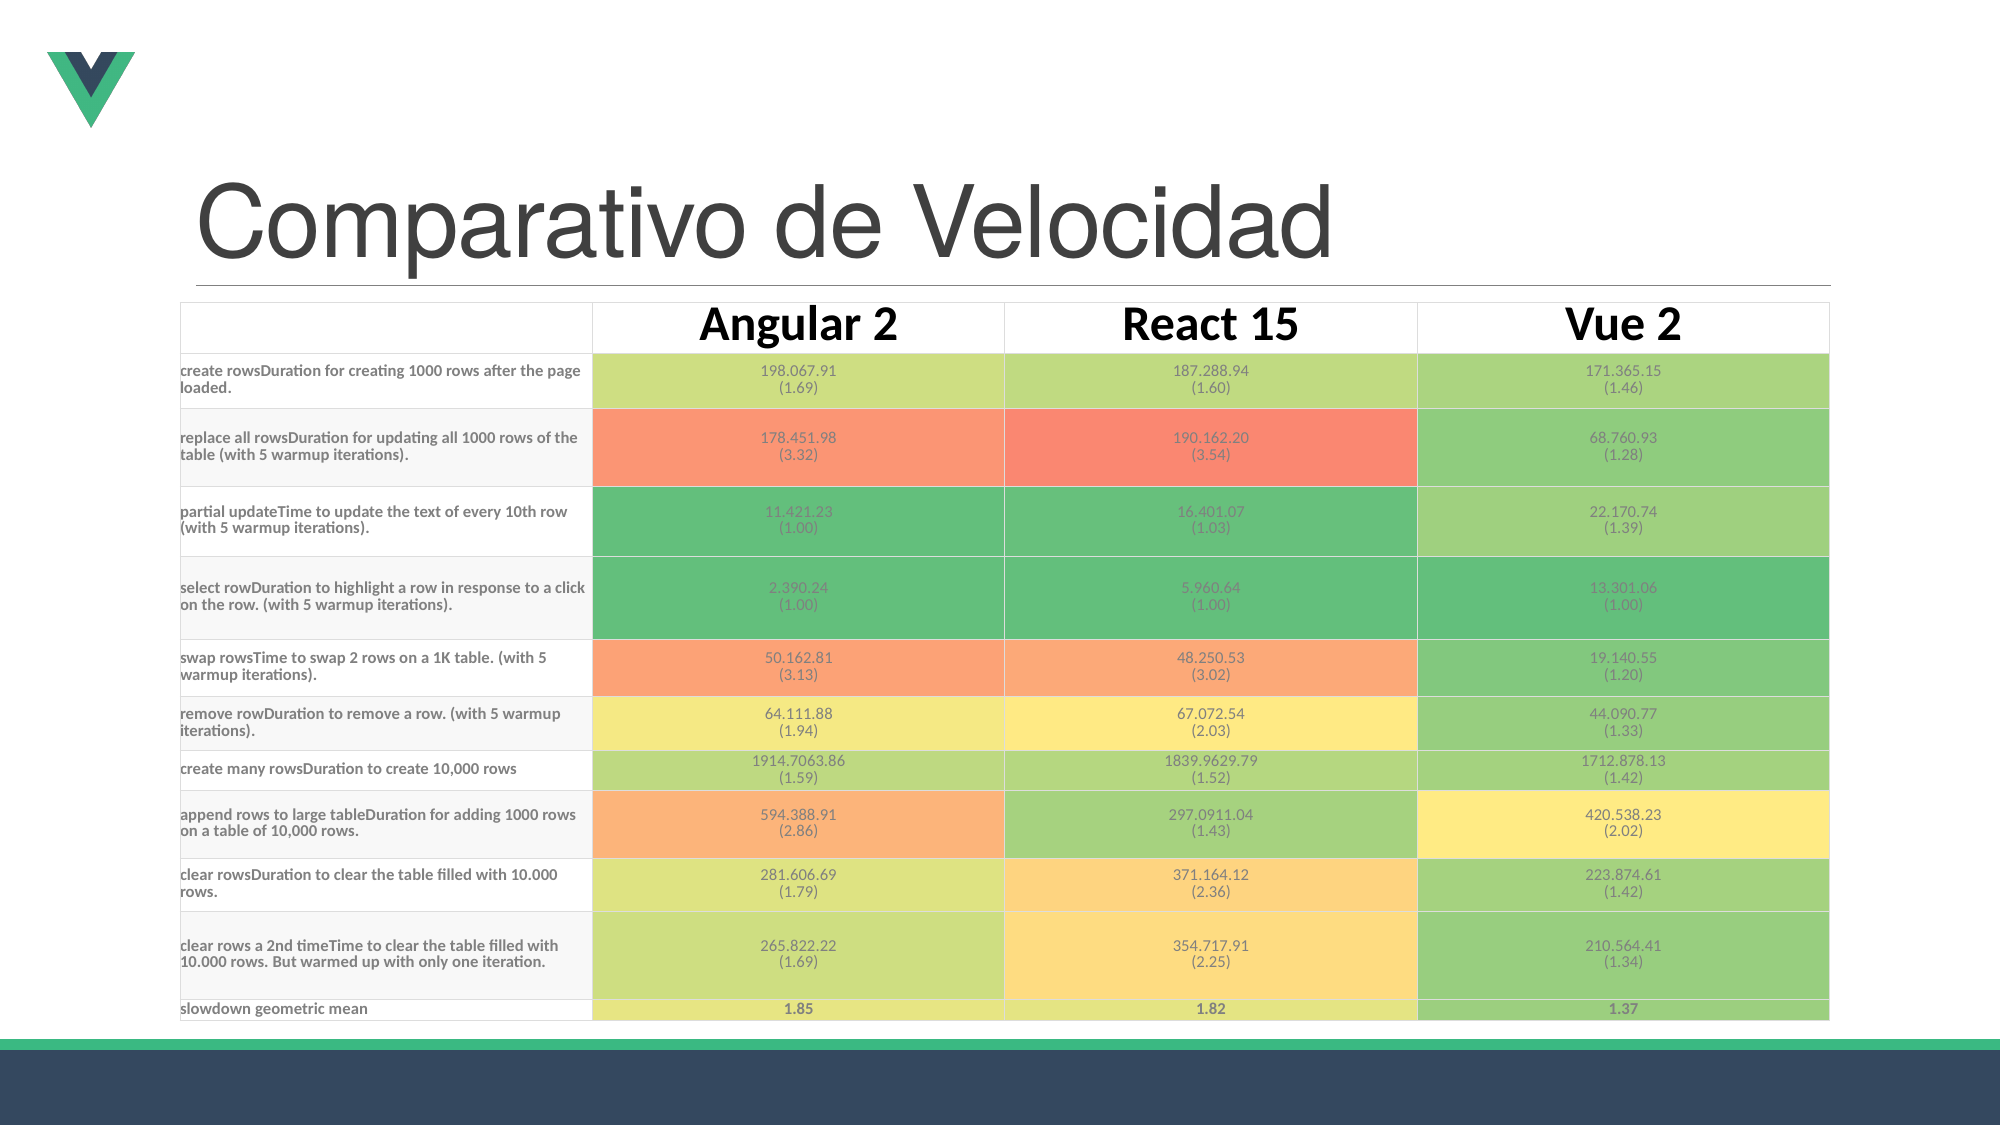

# Comparativo de Velocidad
|  | Angular 2 | React 15 | Vue 2 |
| --- | --- | --- | --- |
| create rowsDuration for creating 1000 rows after the page loaded. | 198.067.91 (1.69) | 187.288.94 (1.60) | 171.365.15 (1.46) |
| replace all rowsDuration for updating all 1000 rows of the table (with 5 warmup iterations). | 178.451.98 (3.32) | 190.162.20 (3.54) | 68.760.93 (1.28) |
| partial updateTime to update the text of every 10th row (with 5 warmup iterations). | 11.421.23 (1.00) | 16.401.07 (1.03) | 22.170.74 (1.39) |
| select rowDuration to highlight a row in response to a click on the row. (with 5 warmup iterations). | 2.390.24 (1.00) | 5.960.64 (1.00) | 13.301.06 (1.00) |
| swap rowsTime to swap 2 rows on a 1K table. (with 5 warmup iterations). | 50.162.81 (3.13) | 48.250.53 (3.02) | 19.140.55 (1.20) |
| remove rowDuration to remove a row. (with 5 warmup iterations). | 64.111.88 (1.94) | 67.072.54 (2.03) | 44.090.77 (1.33) |
| create many rowsDuration to create 10,000 rows | 1914.7063.86 (1.59) | 1839.9629.79 (1.52) | 1712.878.13 (1.42) |
| append rows to large tableDuration for adding 1000 rows on a table of 10,000 rows. | 594.388.91 (2.86) | 297.0911.04 (1.43) | 420.538.23 (2.02) |
| clear rowsDuration to clear the table filled with 10.000 rows. | 281.606.69 (1.79) | 371.164.12 (2.36) | 223.874.61 (1.42) |
| clear rows a 2nd timeTime to clear the table filled with 10.000 rows. But warmed up with only one iteration. | 265.822.22 (1.69) | 354.717.91 (2.25) | 210.564.41 (1.34) |
| slowdown geometric mean | 1.85 | 1.82 | 1.37 |